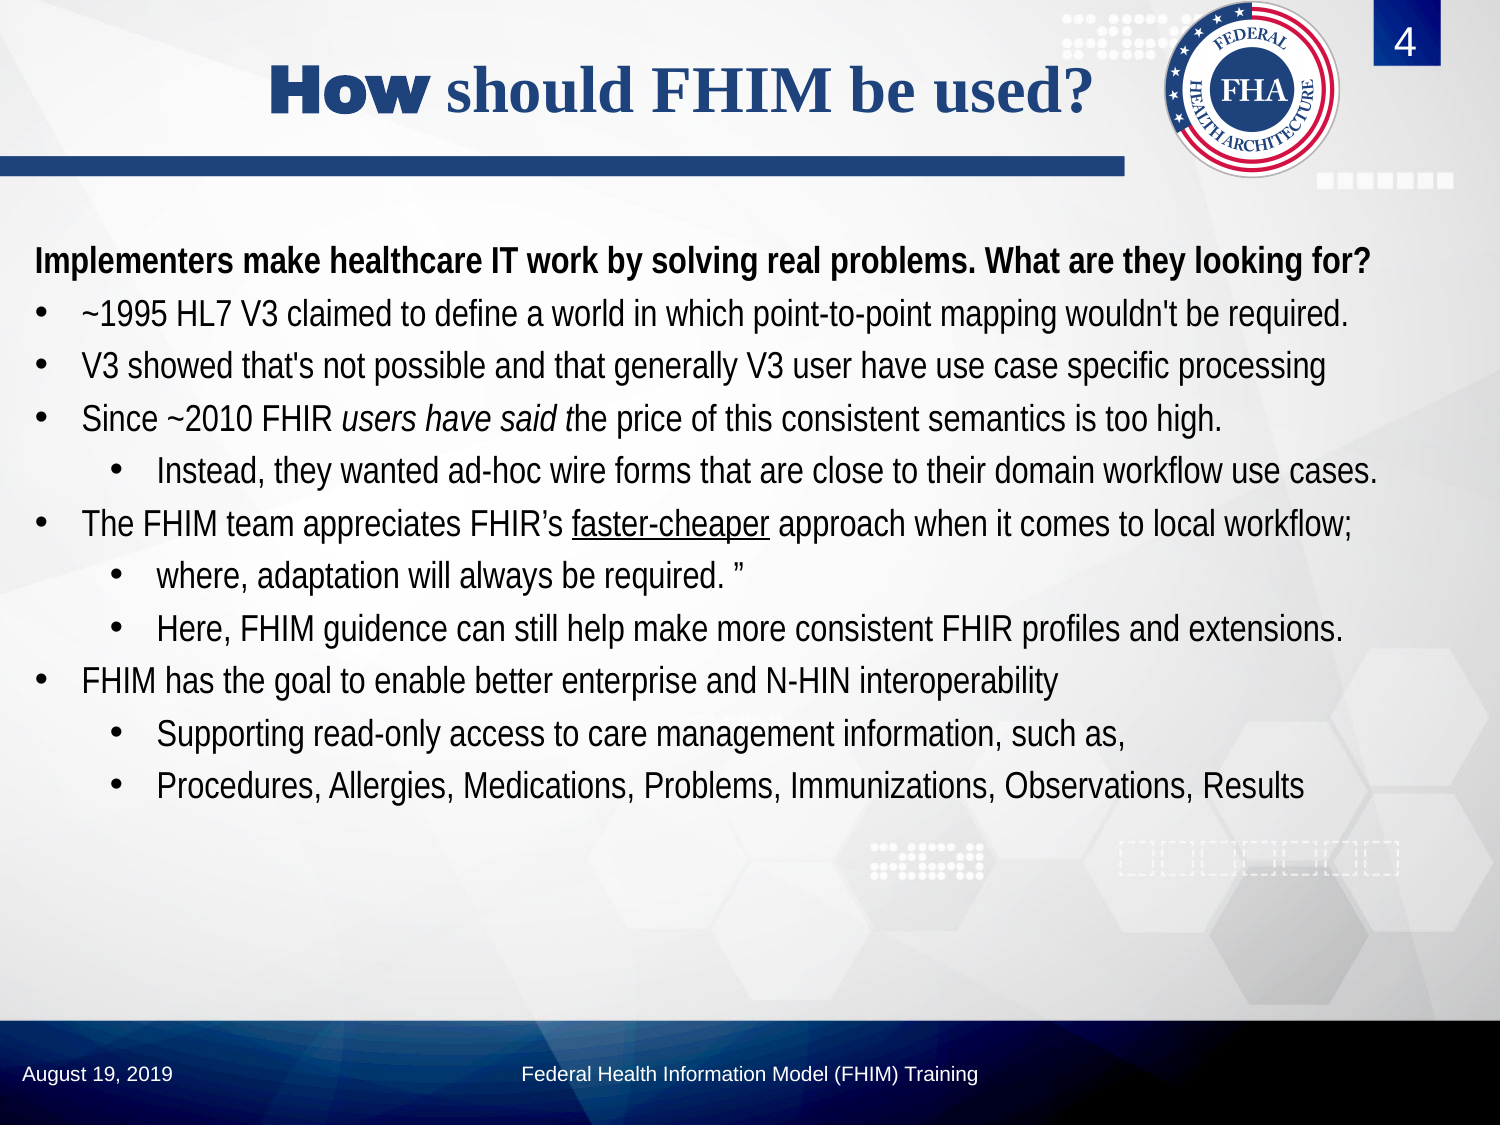

4
# How should FHIM be used?
Implementers make healthcare IT work by solving real problems. What are they looking for?
~1995 HL7 V3 claimed to define a world in which point-to-point mapping wouldn't be required.
V3 showed that's not possible and that generally V3 user have use case specific processing
Since ~2010 FHIR users have said the price of this consistent semantics is too high.
Instead, they wanted ad-hoc wire forms that are close to their domain workflow use cases.
The FHIM team appreciates FHIR’s faster-cheaper approach when it comes to local workflow;
where, adaptation will always be required. ”
Here, FHIM guidence can still help make more consistent FHIR profiles and extensions.
FHIM has the goal to enable better enterprise and N-HIN interoperability
Supporting read-only access to care management information, such as,
Procedures, Allergies, Medications, Problems, Immunizations, Observations, Results

Federal Health Information Model (FHIM) Training
August 19, 2019